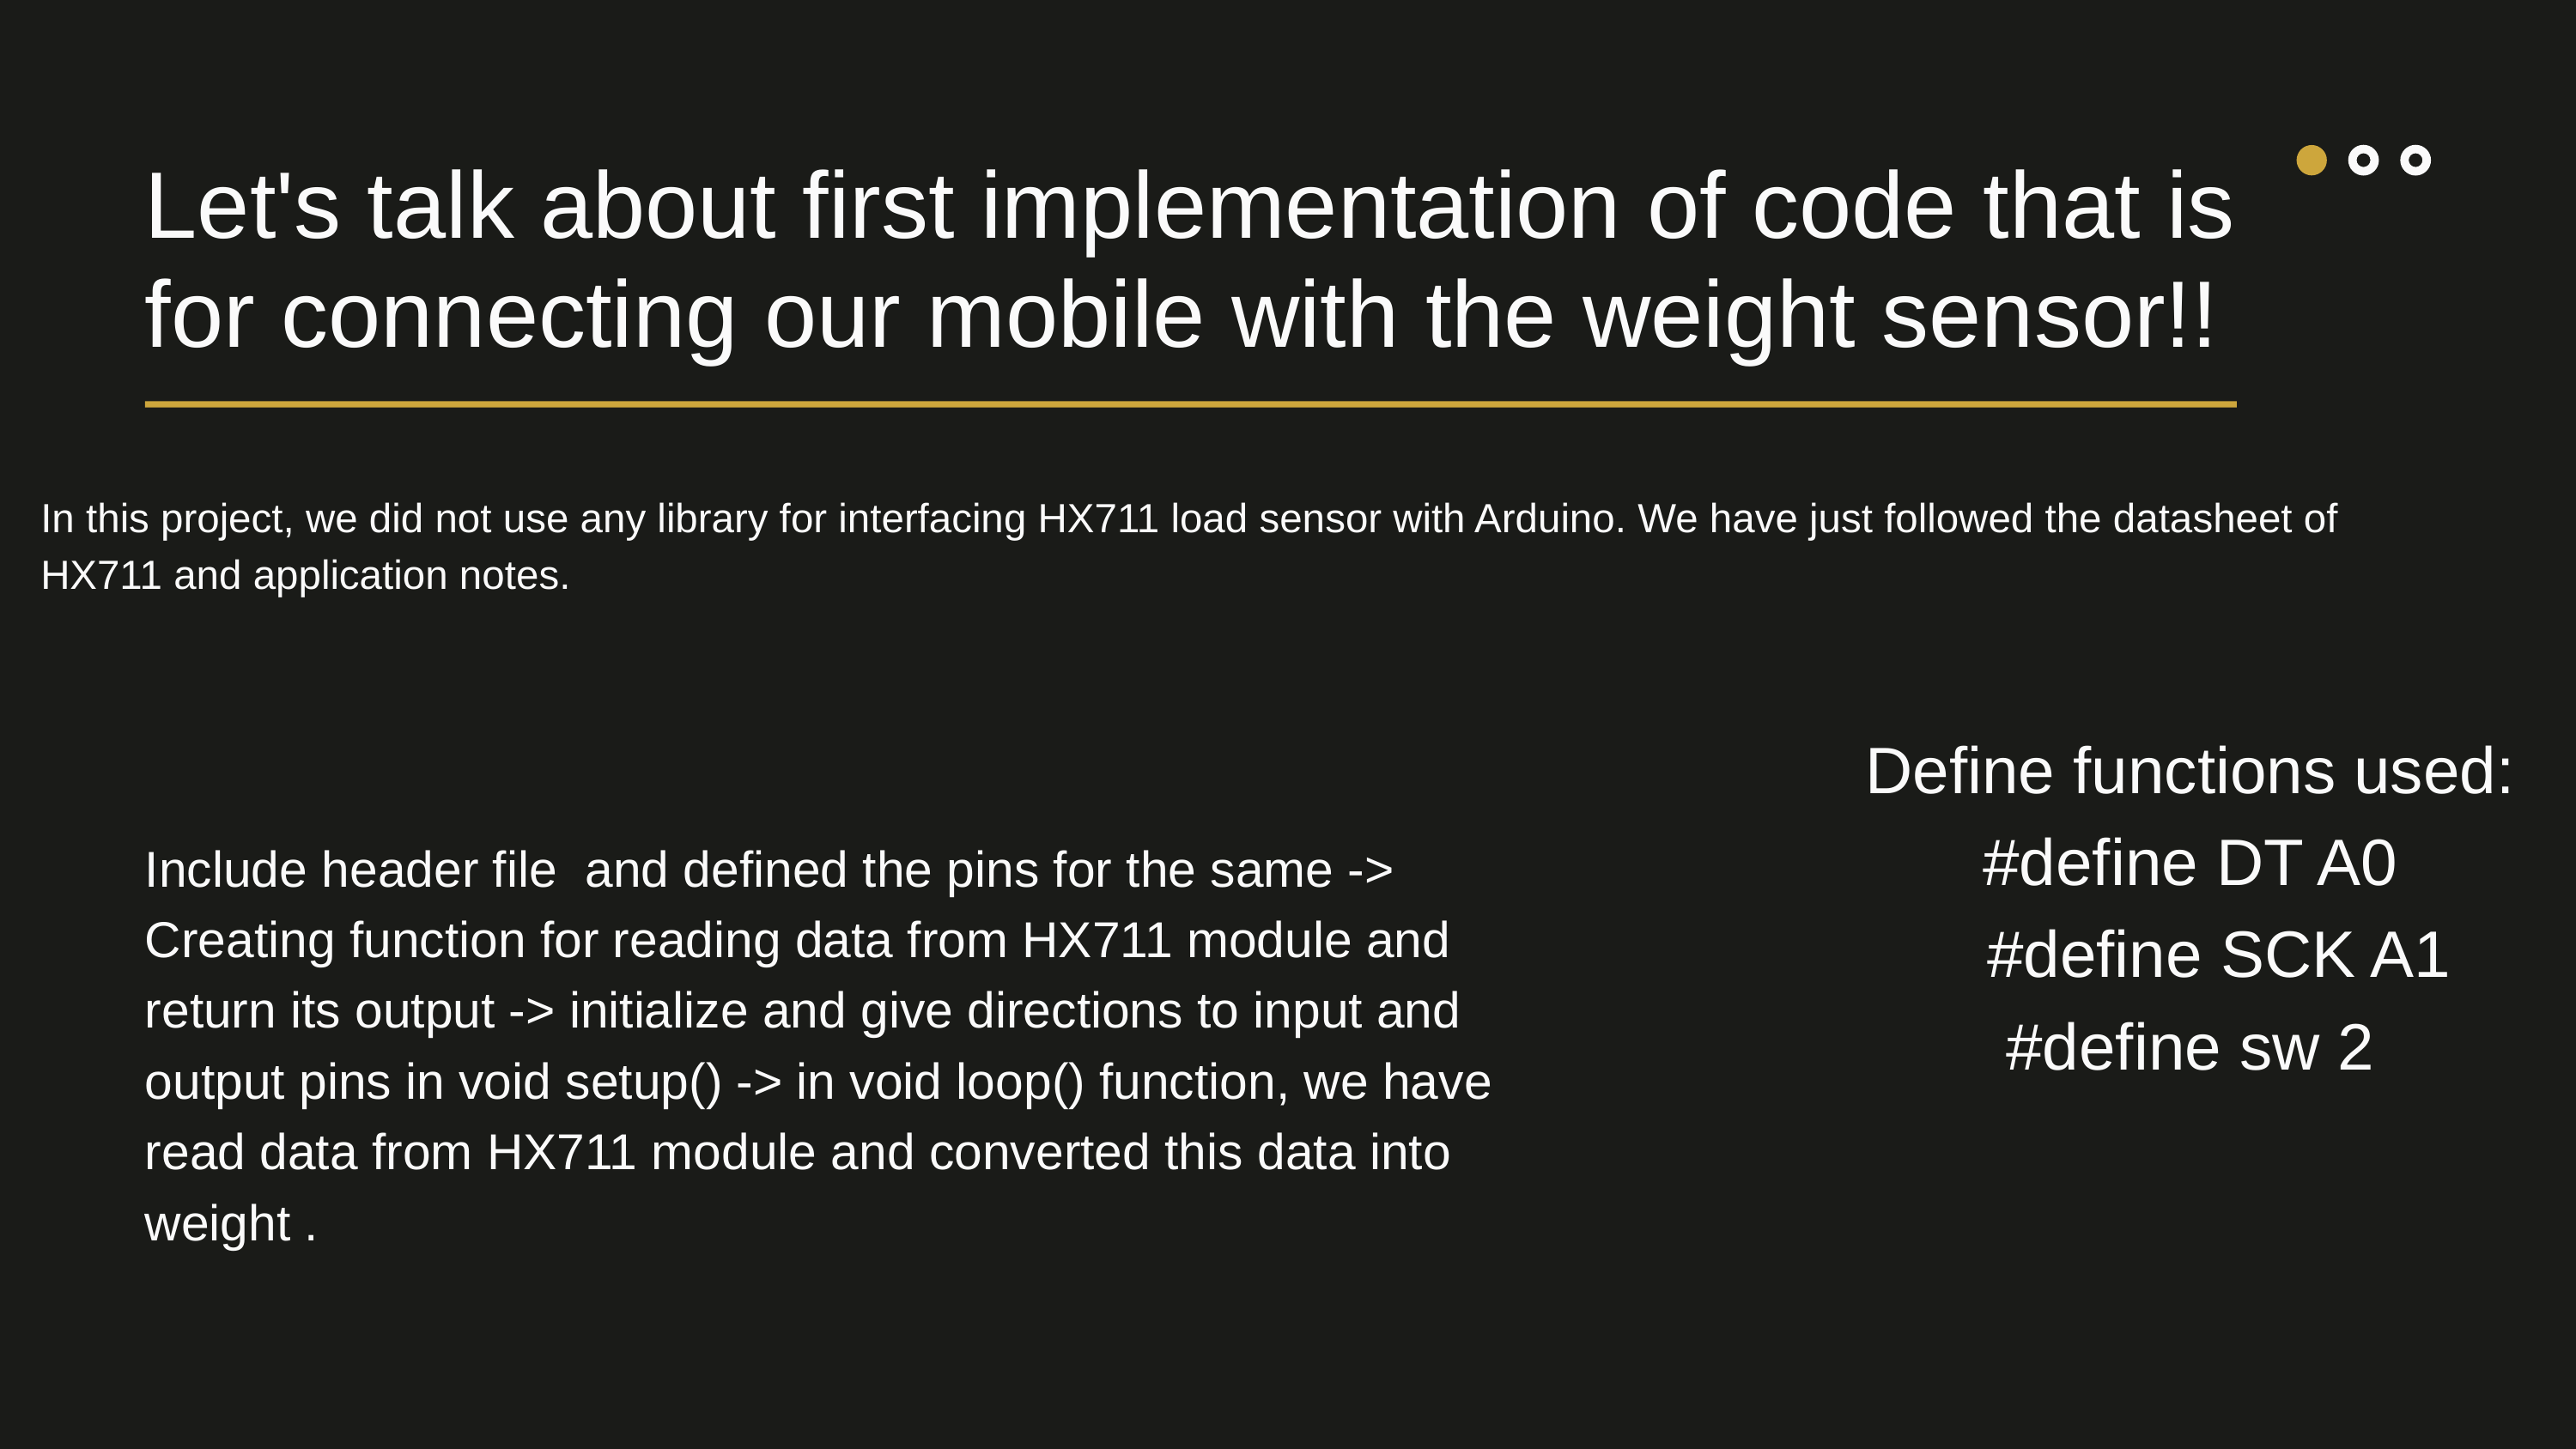

Let's talk about first implementation of code that is for connecting our mobile with the weight sensor!!

In this project, we did not use any library for interfacing HX711 load sensor with Arduino. We have just followed the datasheet of HX711 and application notes.

Define functions used:
#define DT A0
         #define SCK A1
#define sw 2

Include header file  and defined the pins for the same -> Creating function for reading data from HX711 module and return its output -> initialize and give directions to input and output pins in void setup() -> in void loop() function, we have read data from HX711 module and converted this data into weight .